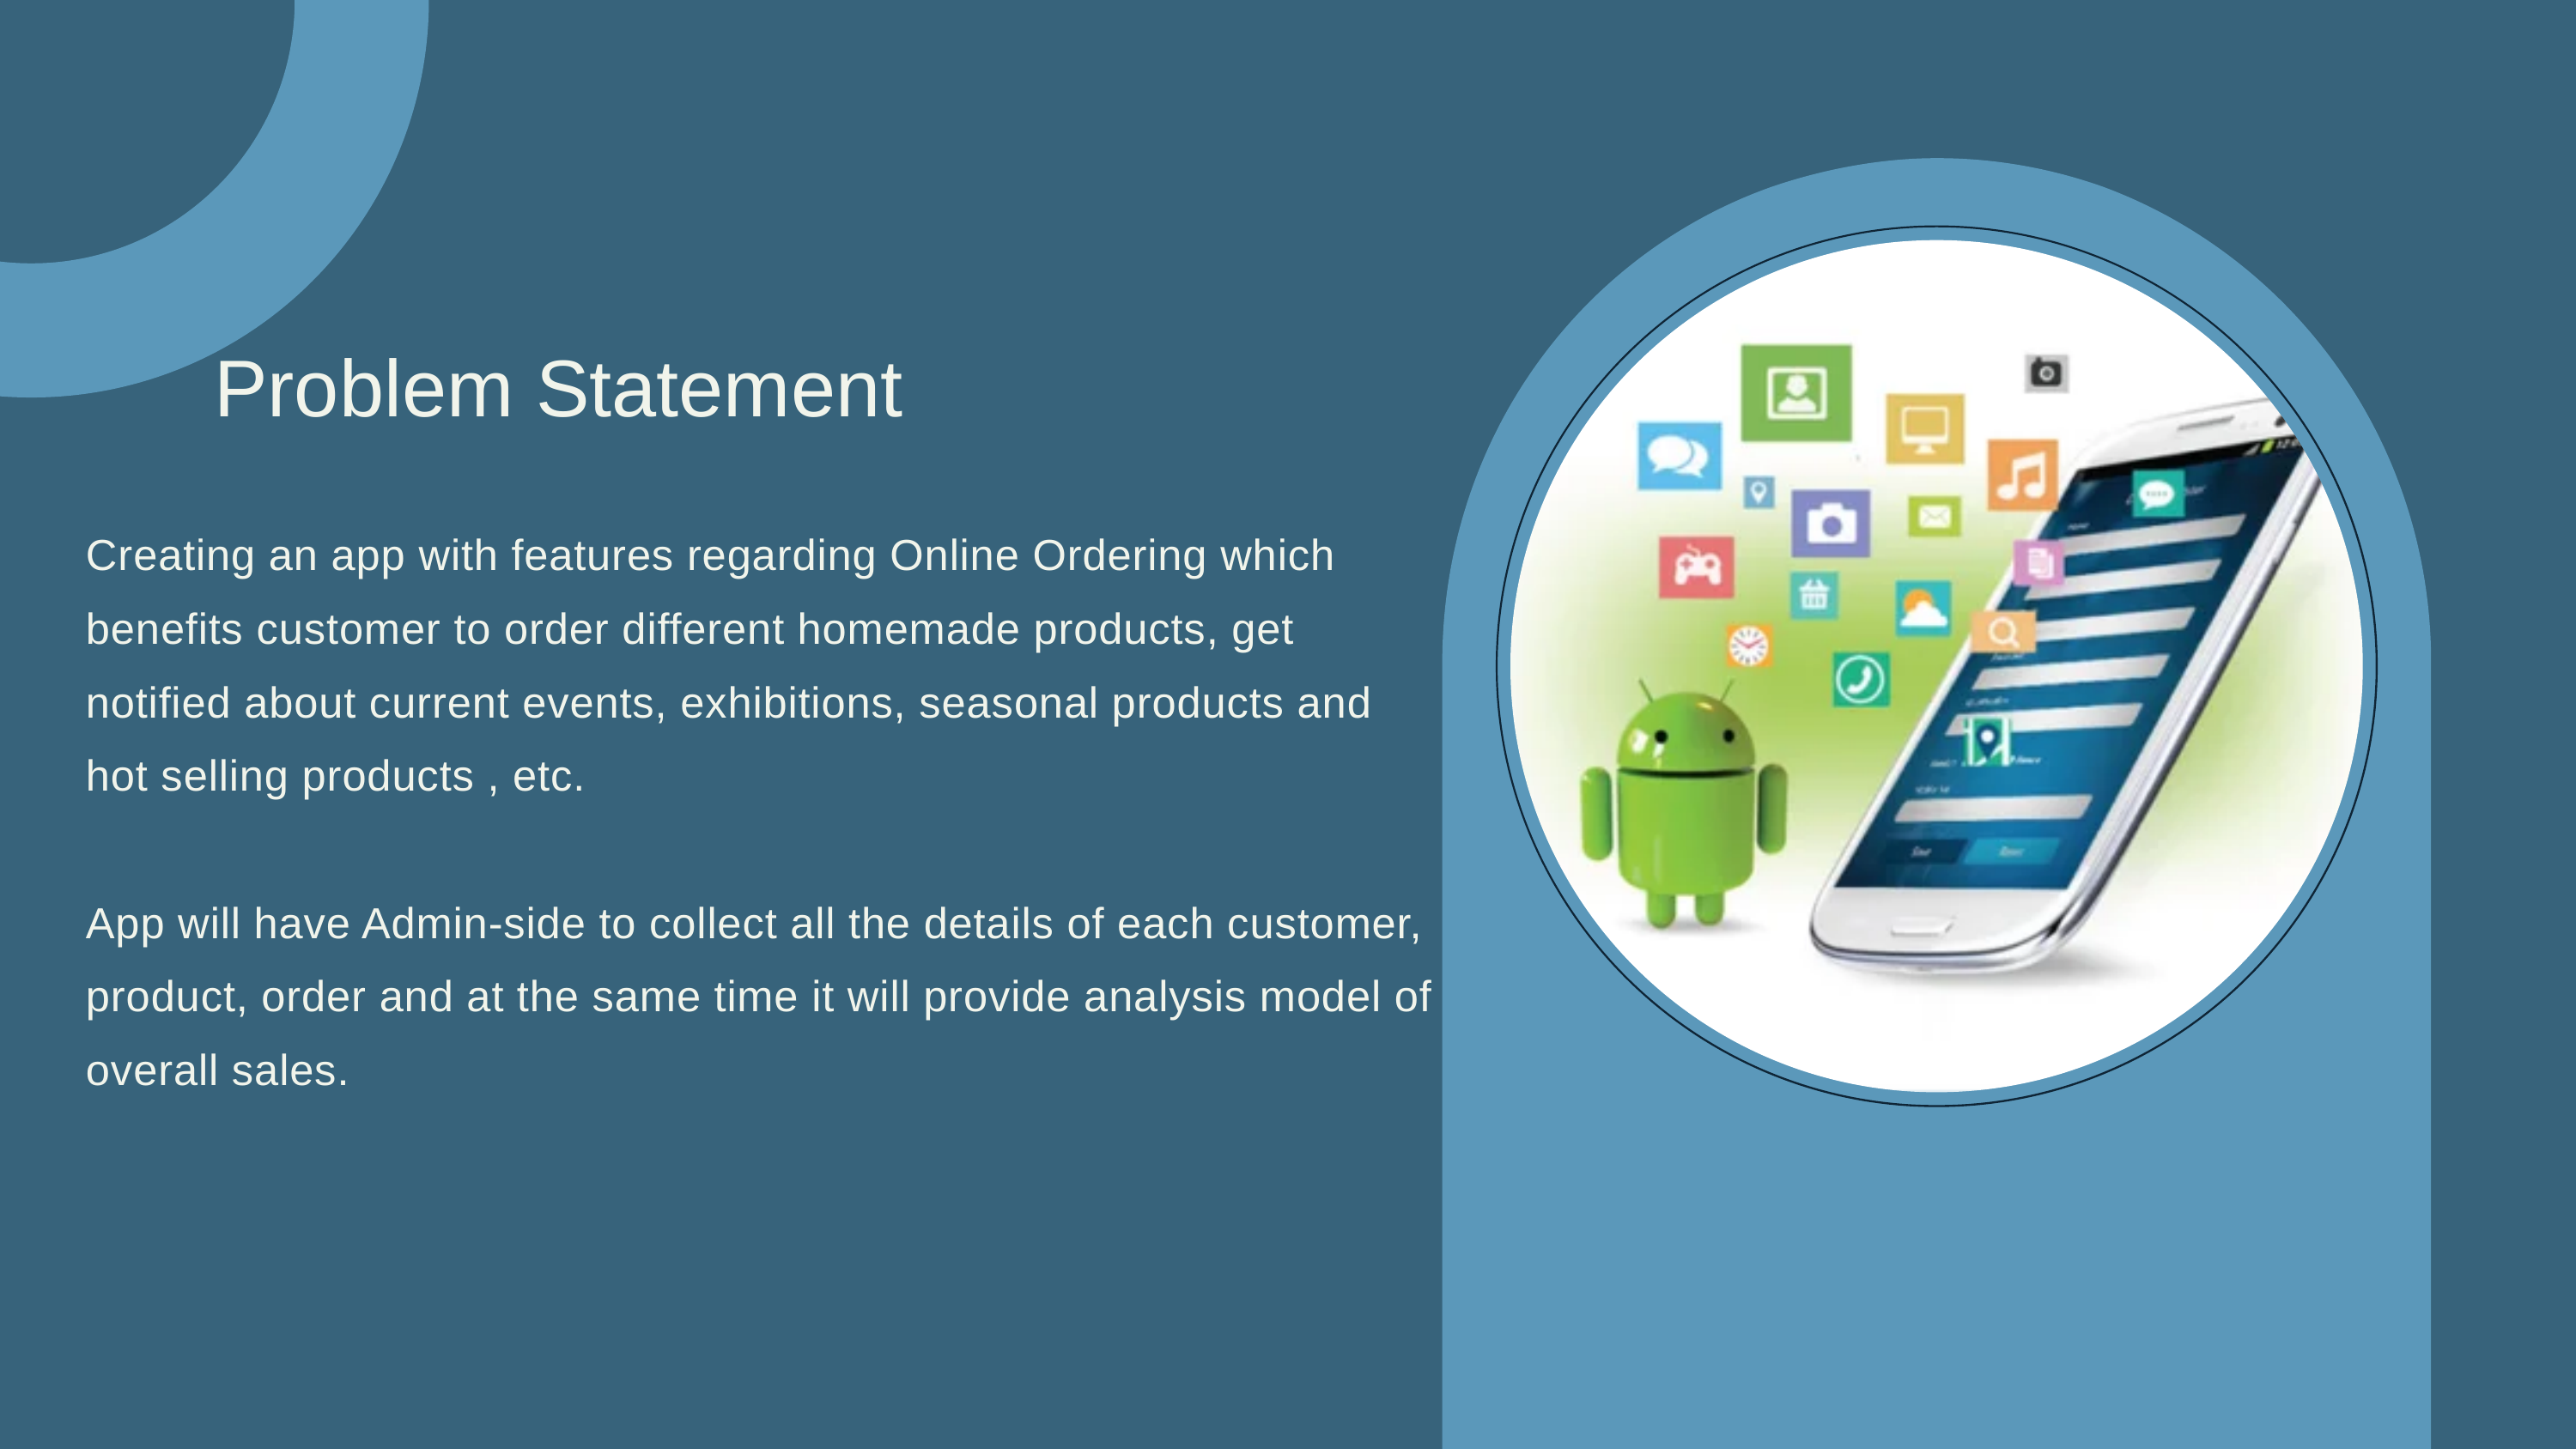

Problem Statement
Creating an app with features regarding Online Ordering which benefits customer to order different homemade products, get notified about current events, exhibitions, seasonal products and hot selling products , etc.

App will have Admin-side to collect all the details of each customer, product, order and at the same time it will provide analysis model of overall sales.